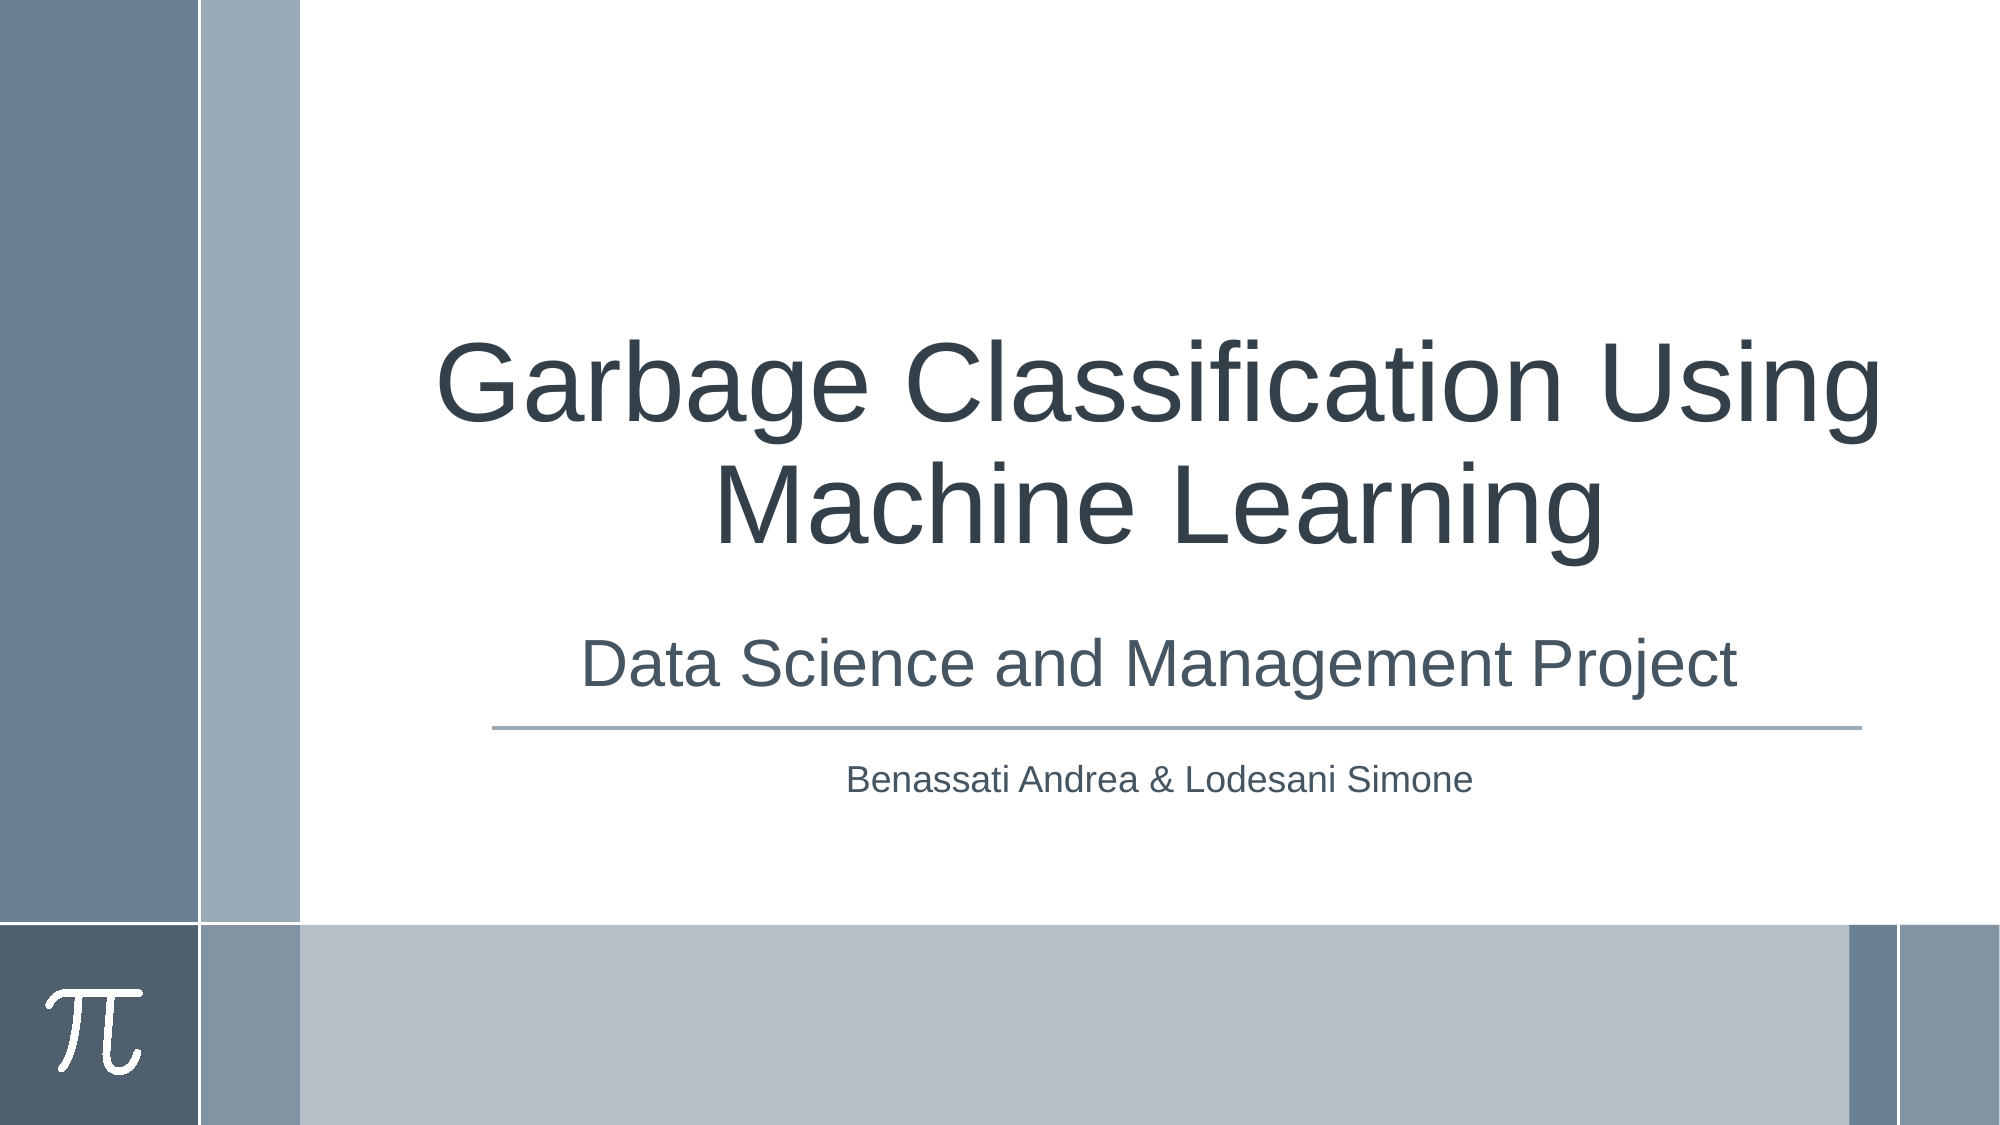

# Garbage Classification Using Machine Learning
Data Science and Management Project
Benassati Andrea & Lodesani Simone